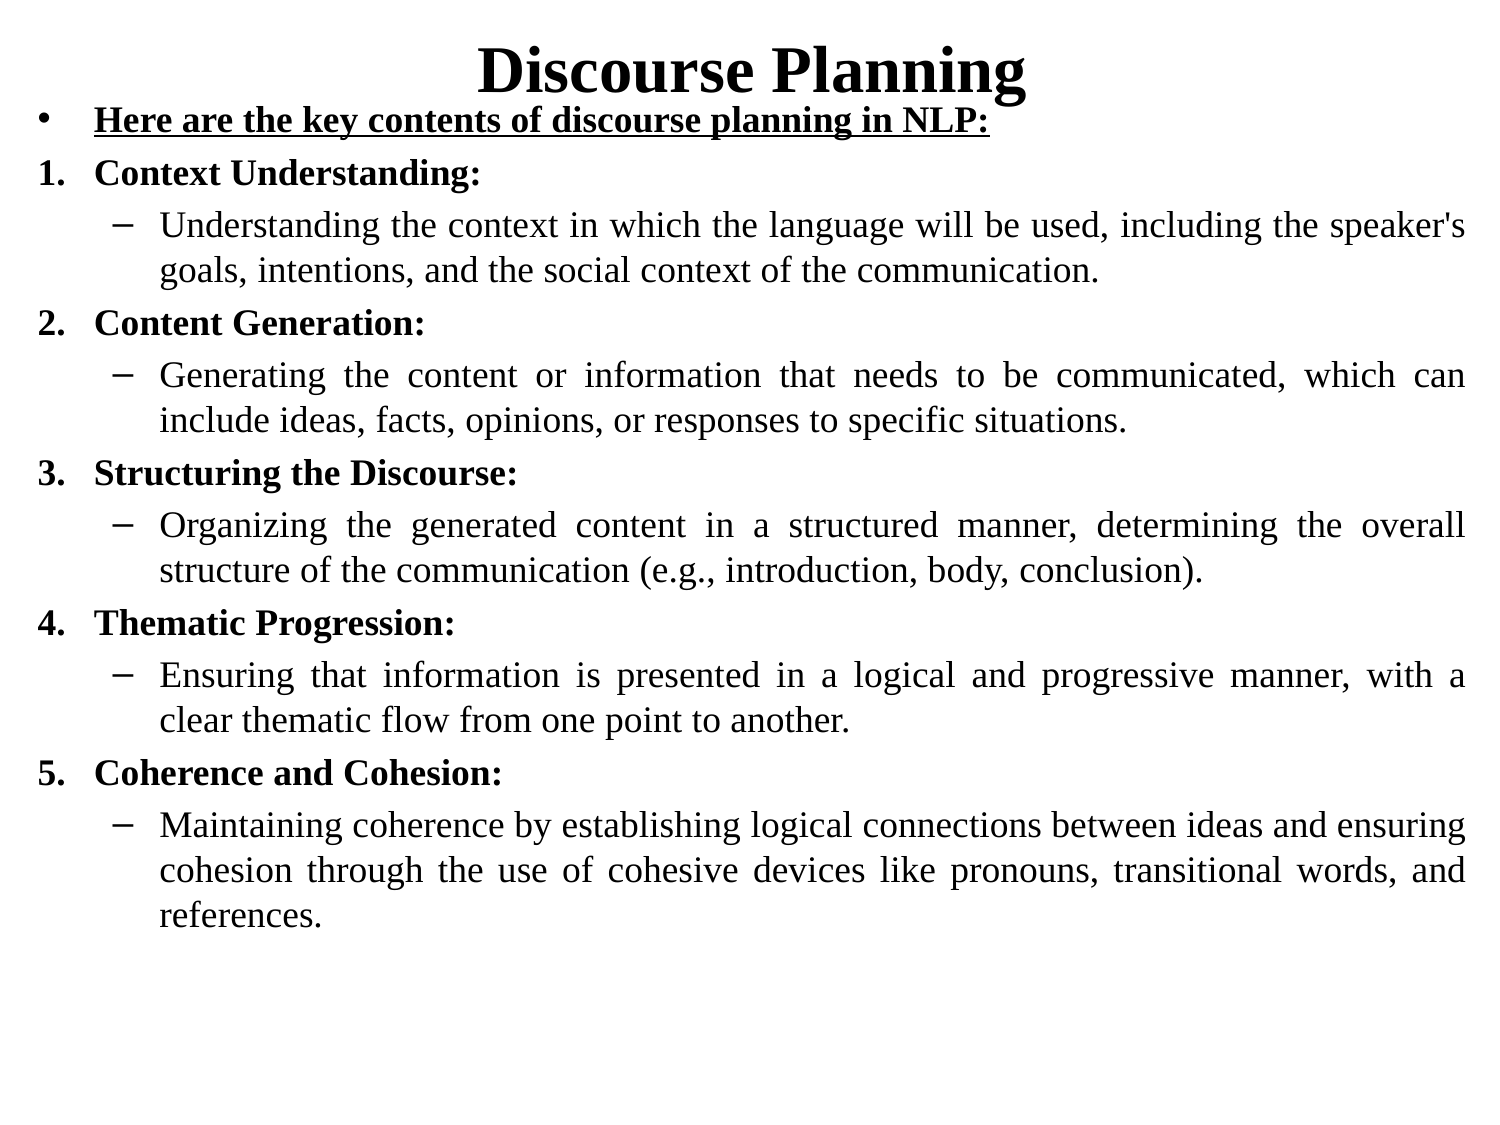

# Discourse Planning
Here are the key contents of discourse planning in NLP:
Context Understanding:
Understanding the context in which the language will be used, including the speaker's goals, intentions, and the social context of the communication.
Content Generation:
Generating the content or information that needs to be communicated, which can include ideas, facts, opinions, or responses to specific situations.
Structuring the Discourse:
Organizing the generated content in a structured manner, determining the overall structure of the communication (e.g., introduction, body, conclusion).
Thematic Progression:
Ensuring that information is presented in a logical and progressive manner, with a clear thematic flow from one point to another.
Coherence and Cohesion:
Maintaining coherence by establishing logical connections between ideas and ensuring cohesion through the use of cohesive devices like pronouns, transitional words, and references.